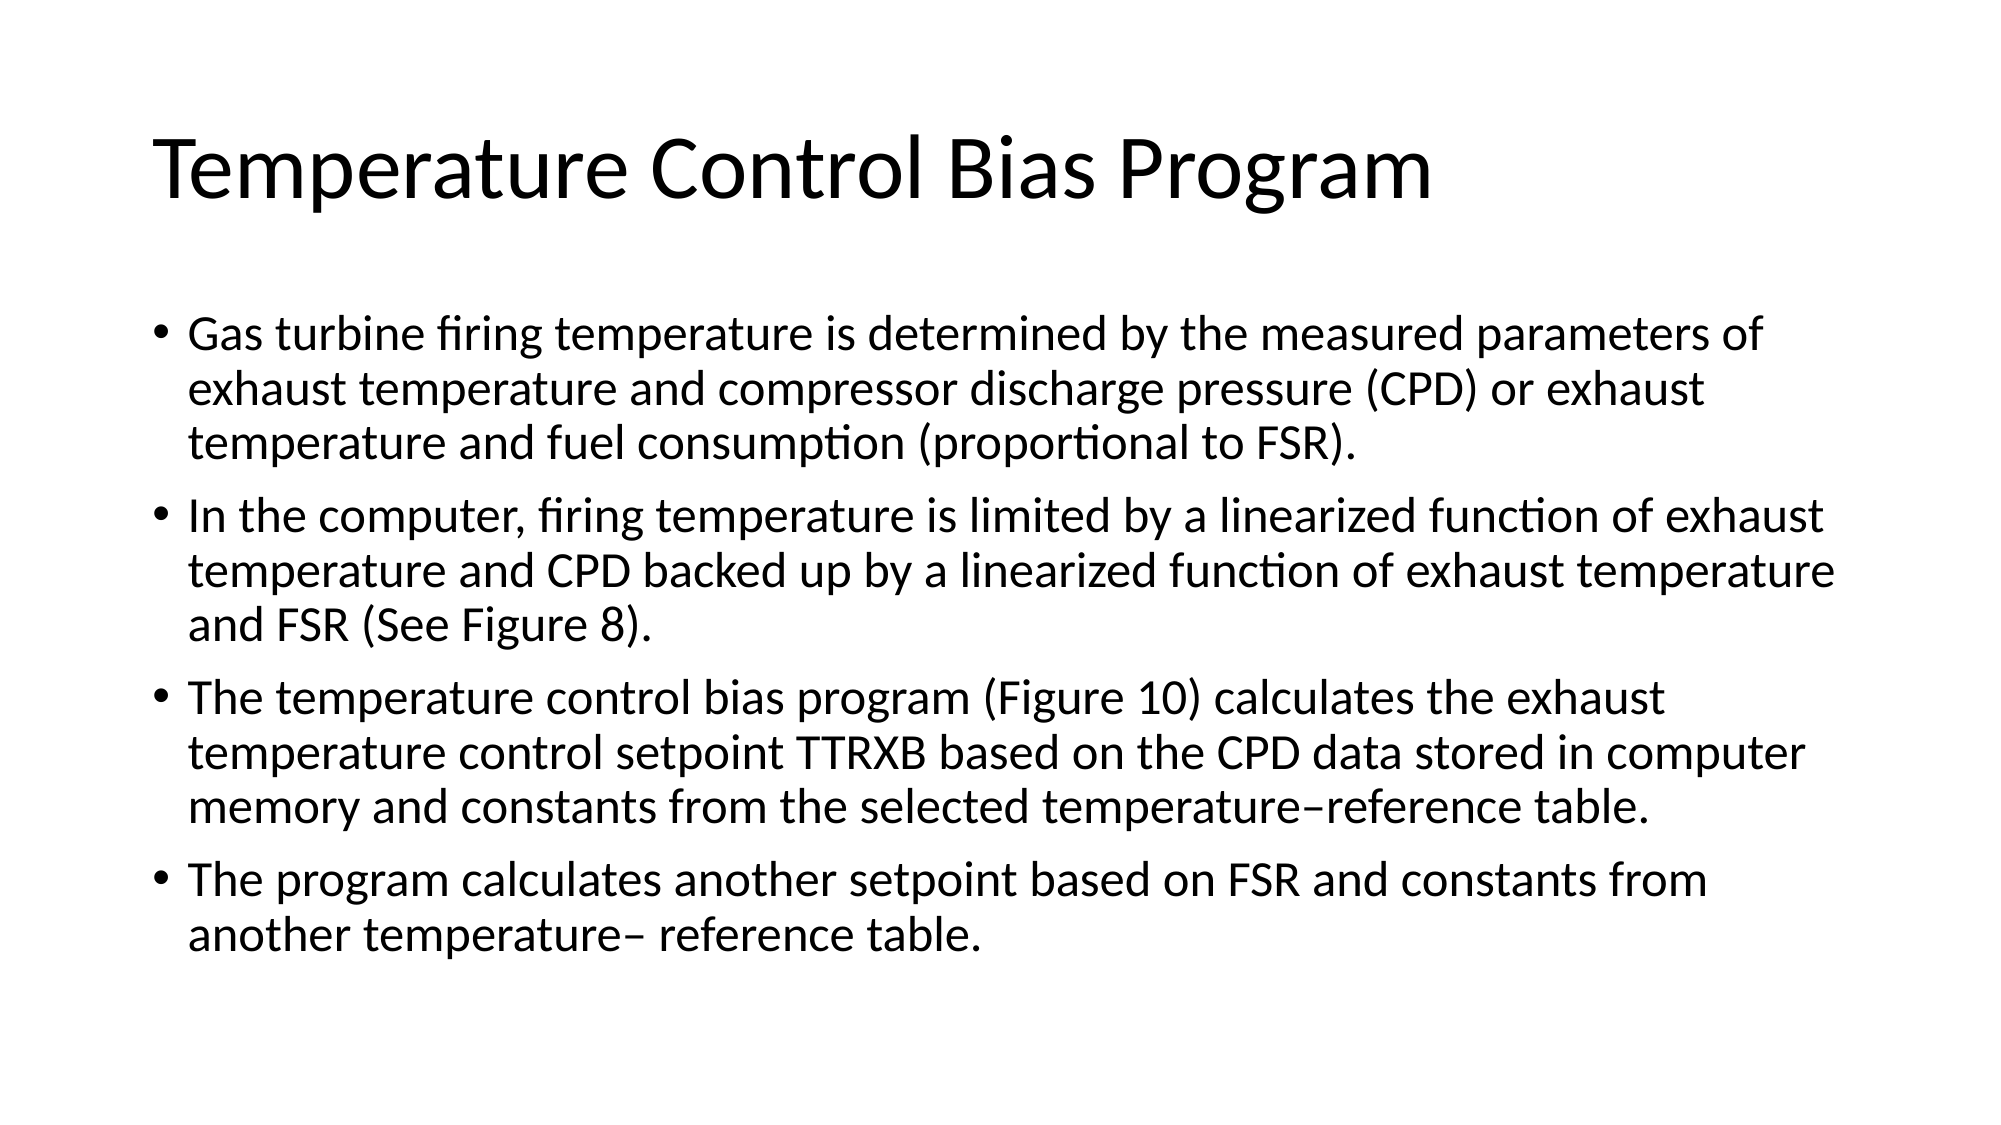

# Temperature Control Bias Program
Gas turbine firing temperature is determined by the measured parameters of exhaust temperature and compressor discharge pressure (CPD) or exhaust temperature and fuel consumption (proportional to FSR).
In the computer, firing temperature is limited by a linearized function of exhaust temperature and CPD backed up by a linearized function of exhaust temperature and FSR (See Figure 8).
The temperature control bias program (Figure 10) calculates the exhaust temperature control setpoint TTRXB based on the CPD data stored in computer memory and constants from the selected temperature–reference table.
The program calculates another setpoint based on FSR and constants from another temperature– reference table.